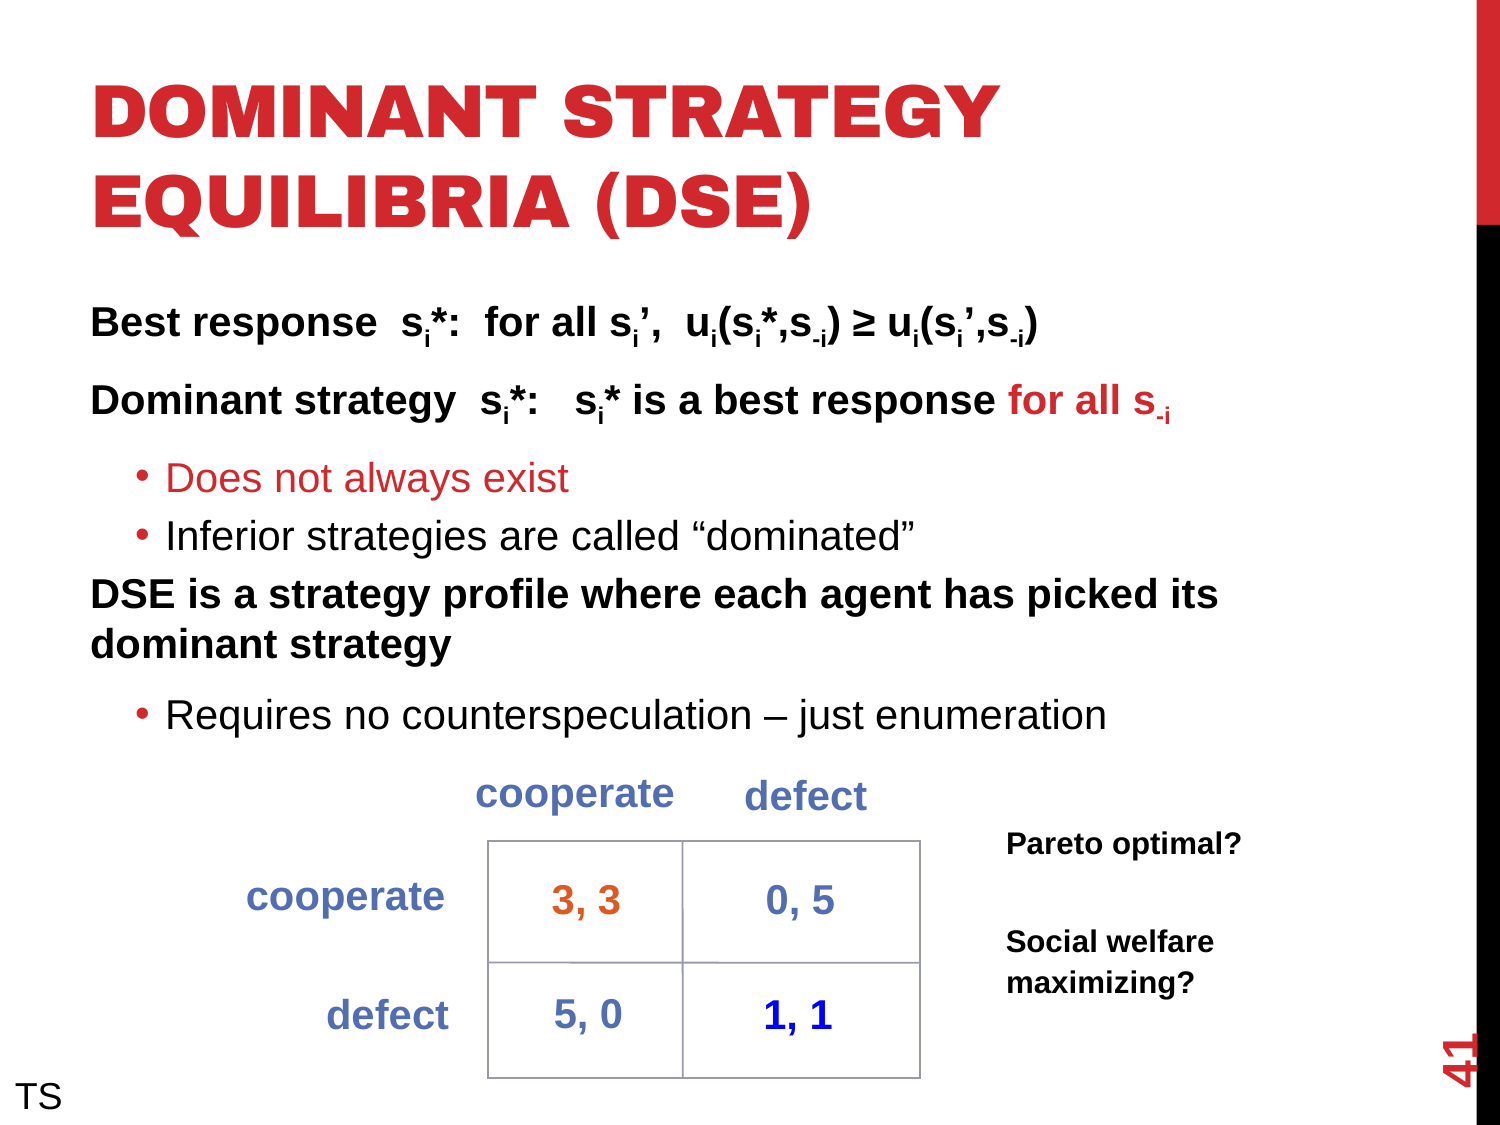

# Dominant strategy equilibriA (DSE)
Best response  si*:  for all si’,  ui(si*,s-i) ≥ ui(si’,s-i)
Dominant strategy  si*:   si* is a best response for all s-i
Does not always exist
Inferior strategies are called “dominated”
DSE is a strategy profile where each agent has picked its dominant strategy
Requires no counterspeculation – just enumeration
cooperate
defect
Pareto optimal?

cooperate
3, 3
0, 5
Social welfare

maximizing?

5, 0
defect
1, 1
41
TS